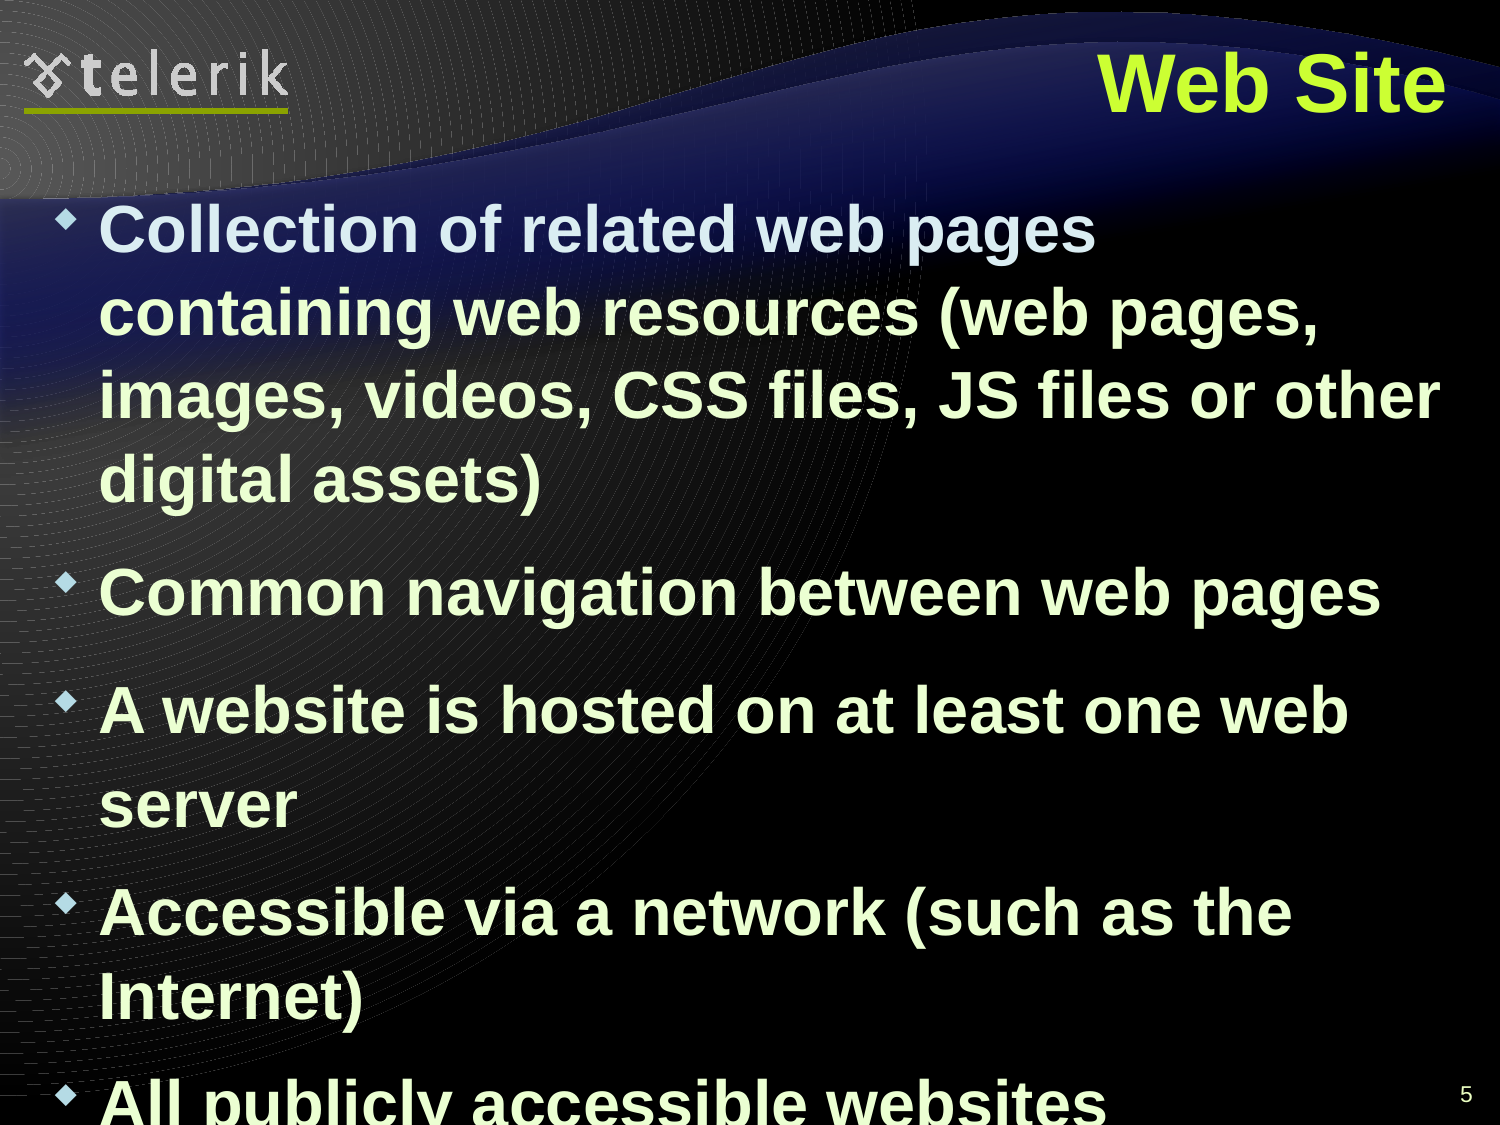

# Web Site
Collection of related web pages containing web resources (web pages, images, videos, CSS files, JS files or other digital assets)
Common navigation between web pages
A website is hosted on at least one web server
Accessible via a network (such as the Internet)
All publicly accessible websites collectively constitute the World Wide Web

5